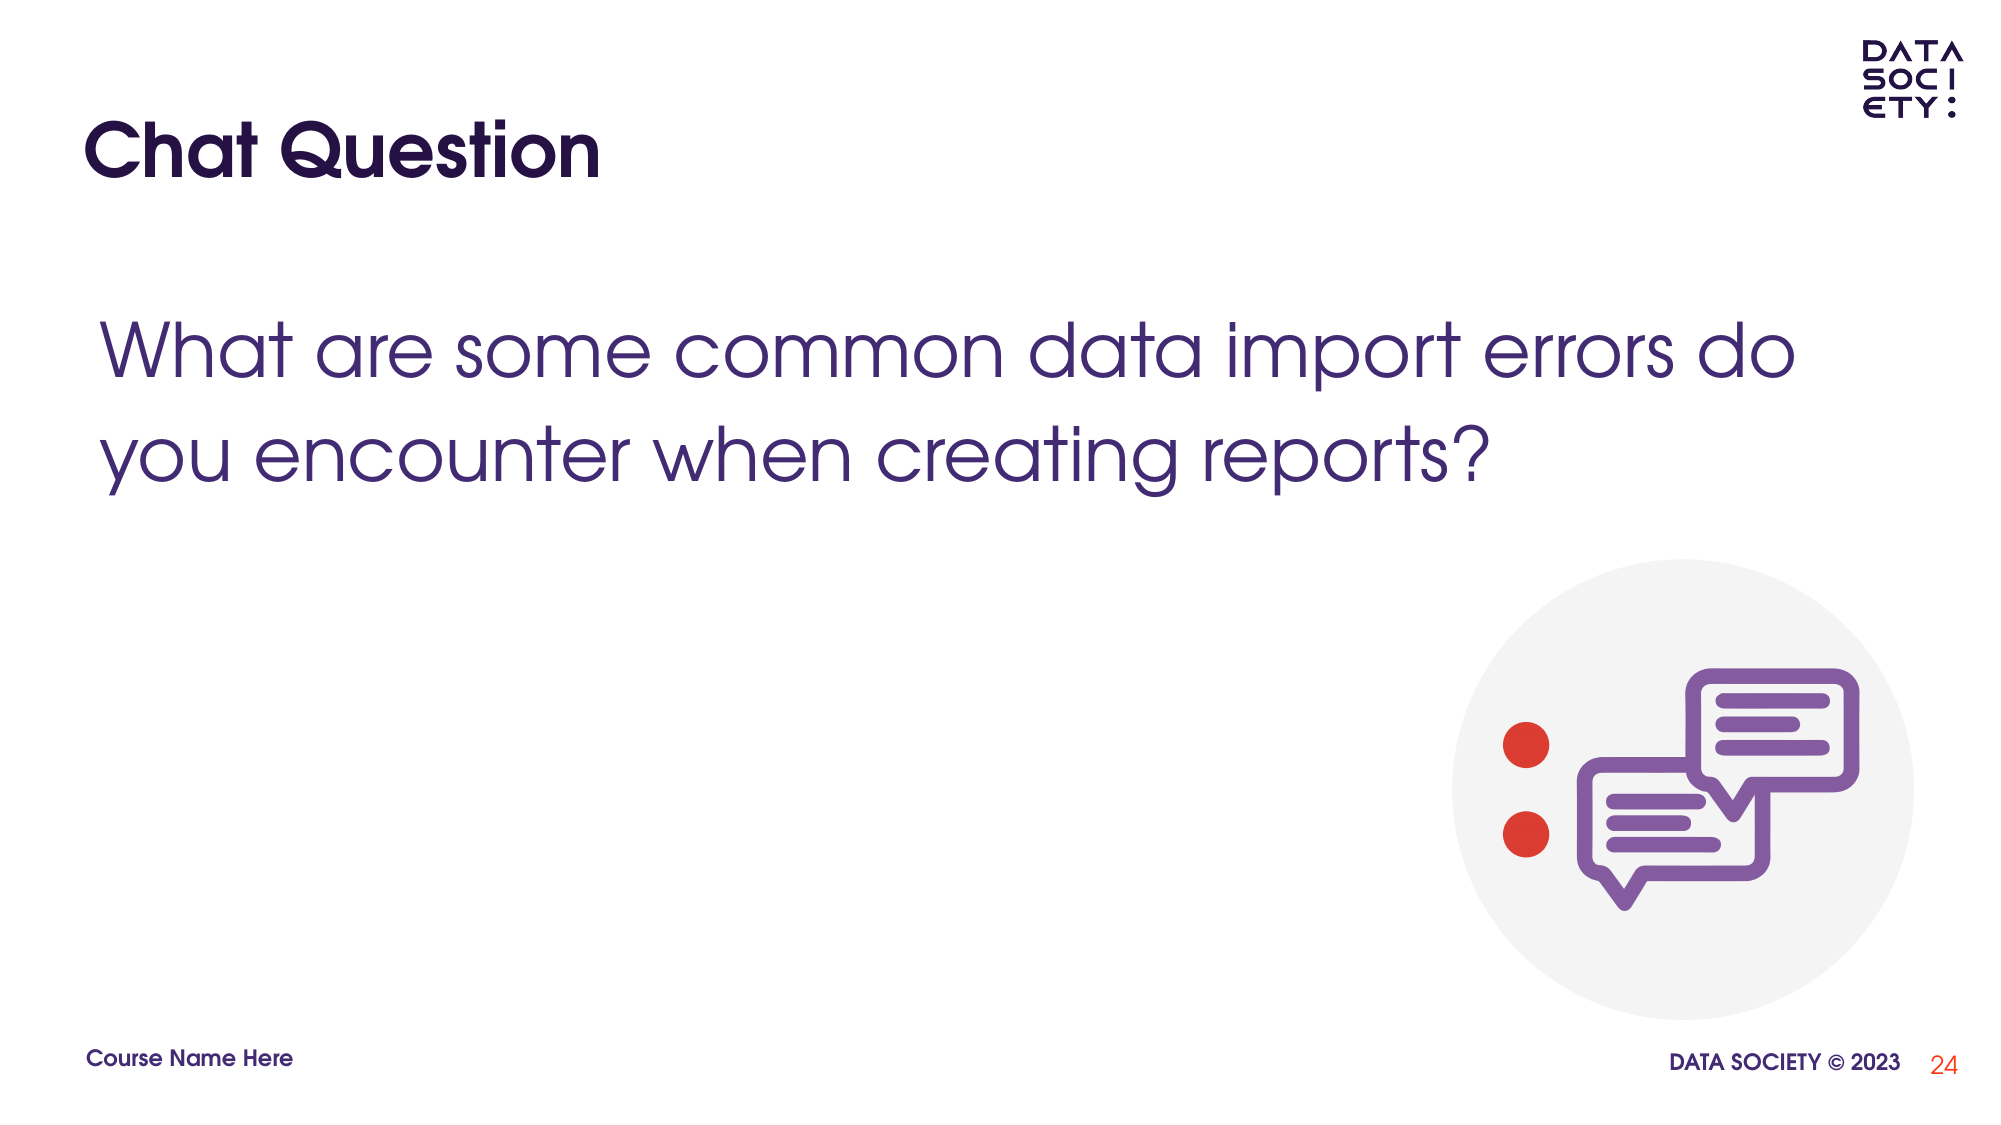

# Chat Question
What are some common data import errors do you encounter when creating reports?
24